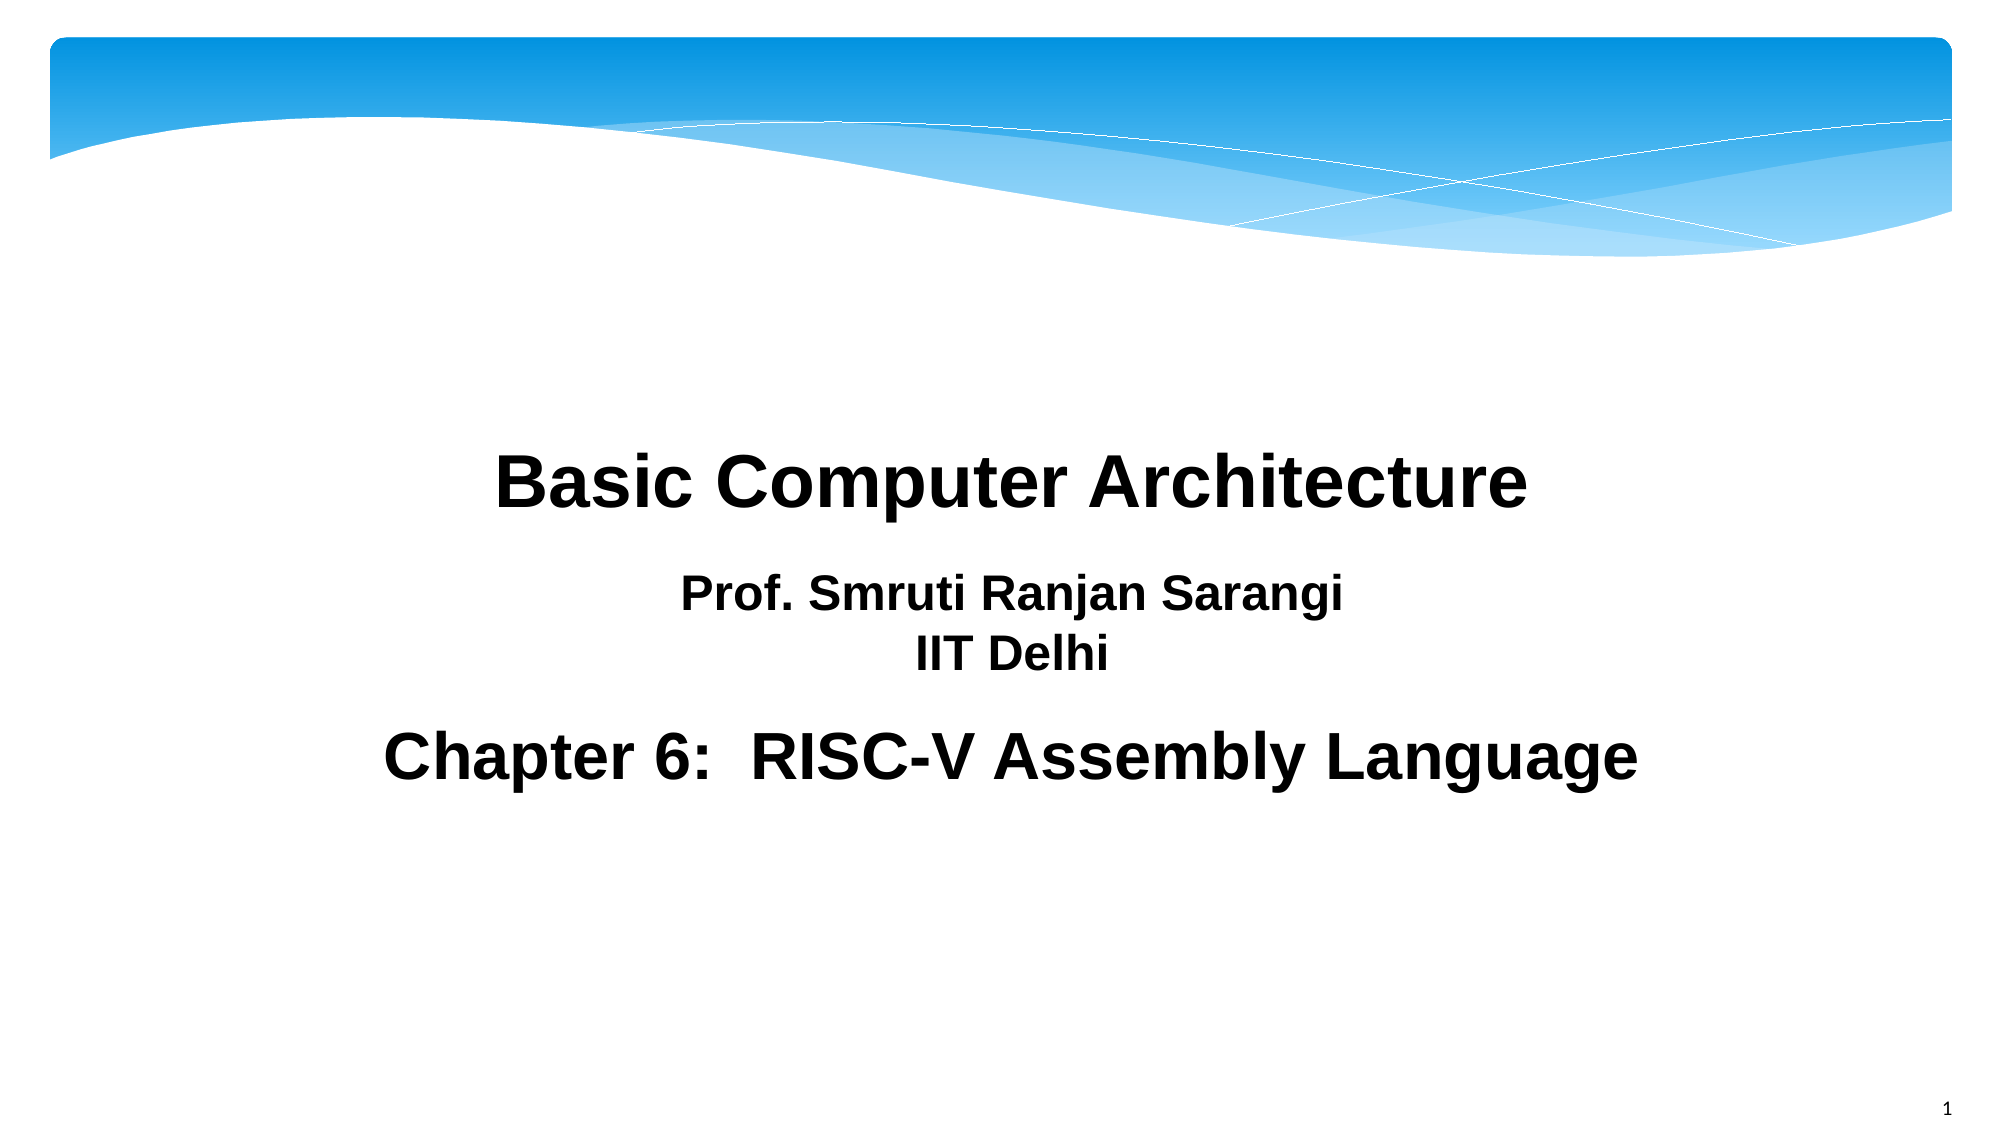

The Language of Bits
Processor Design
Basic Computer Architecture
Prof. Smruti Ranjan Sarangi IIT Delhi
Chapter 6:  RISC-V Assembly Language